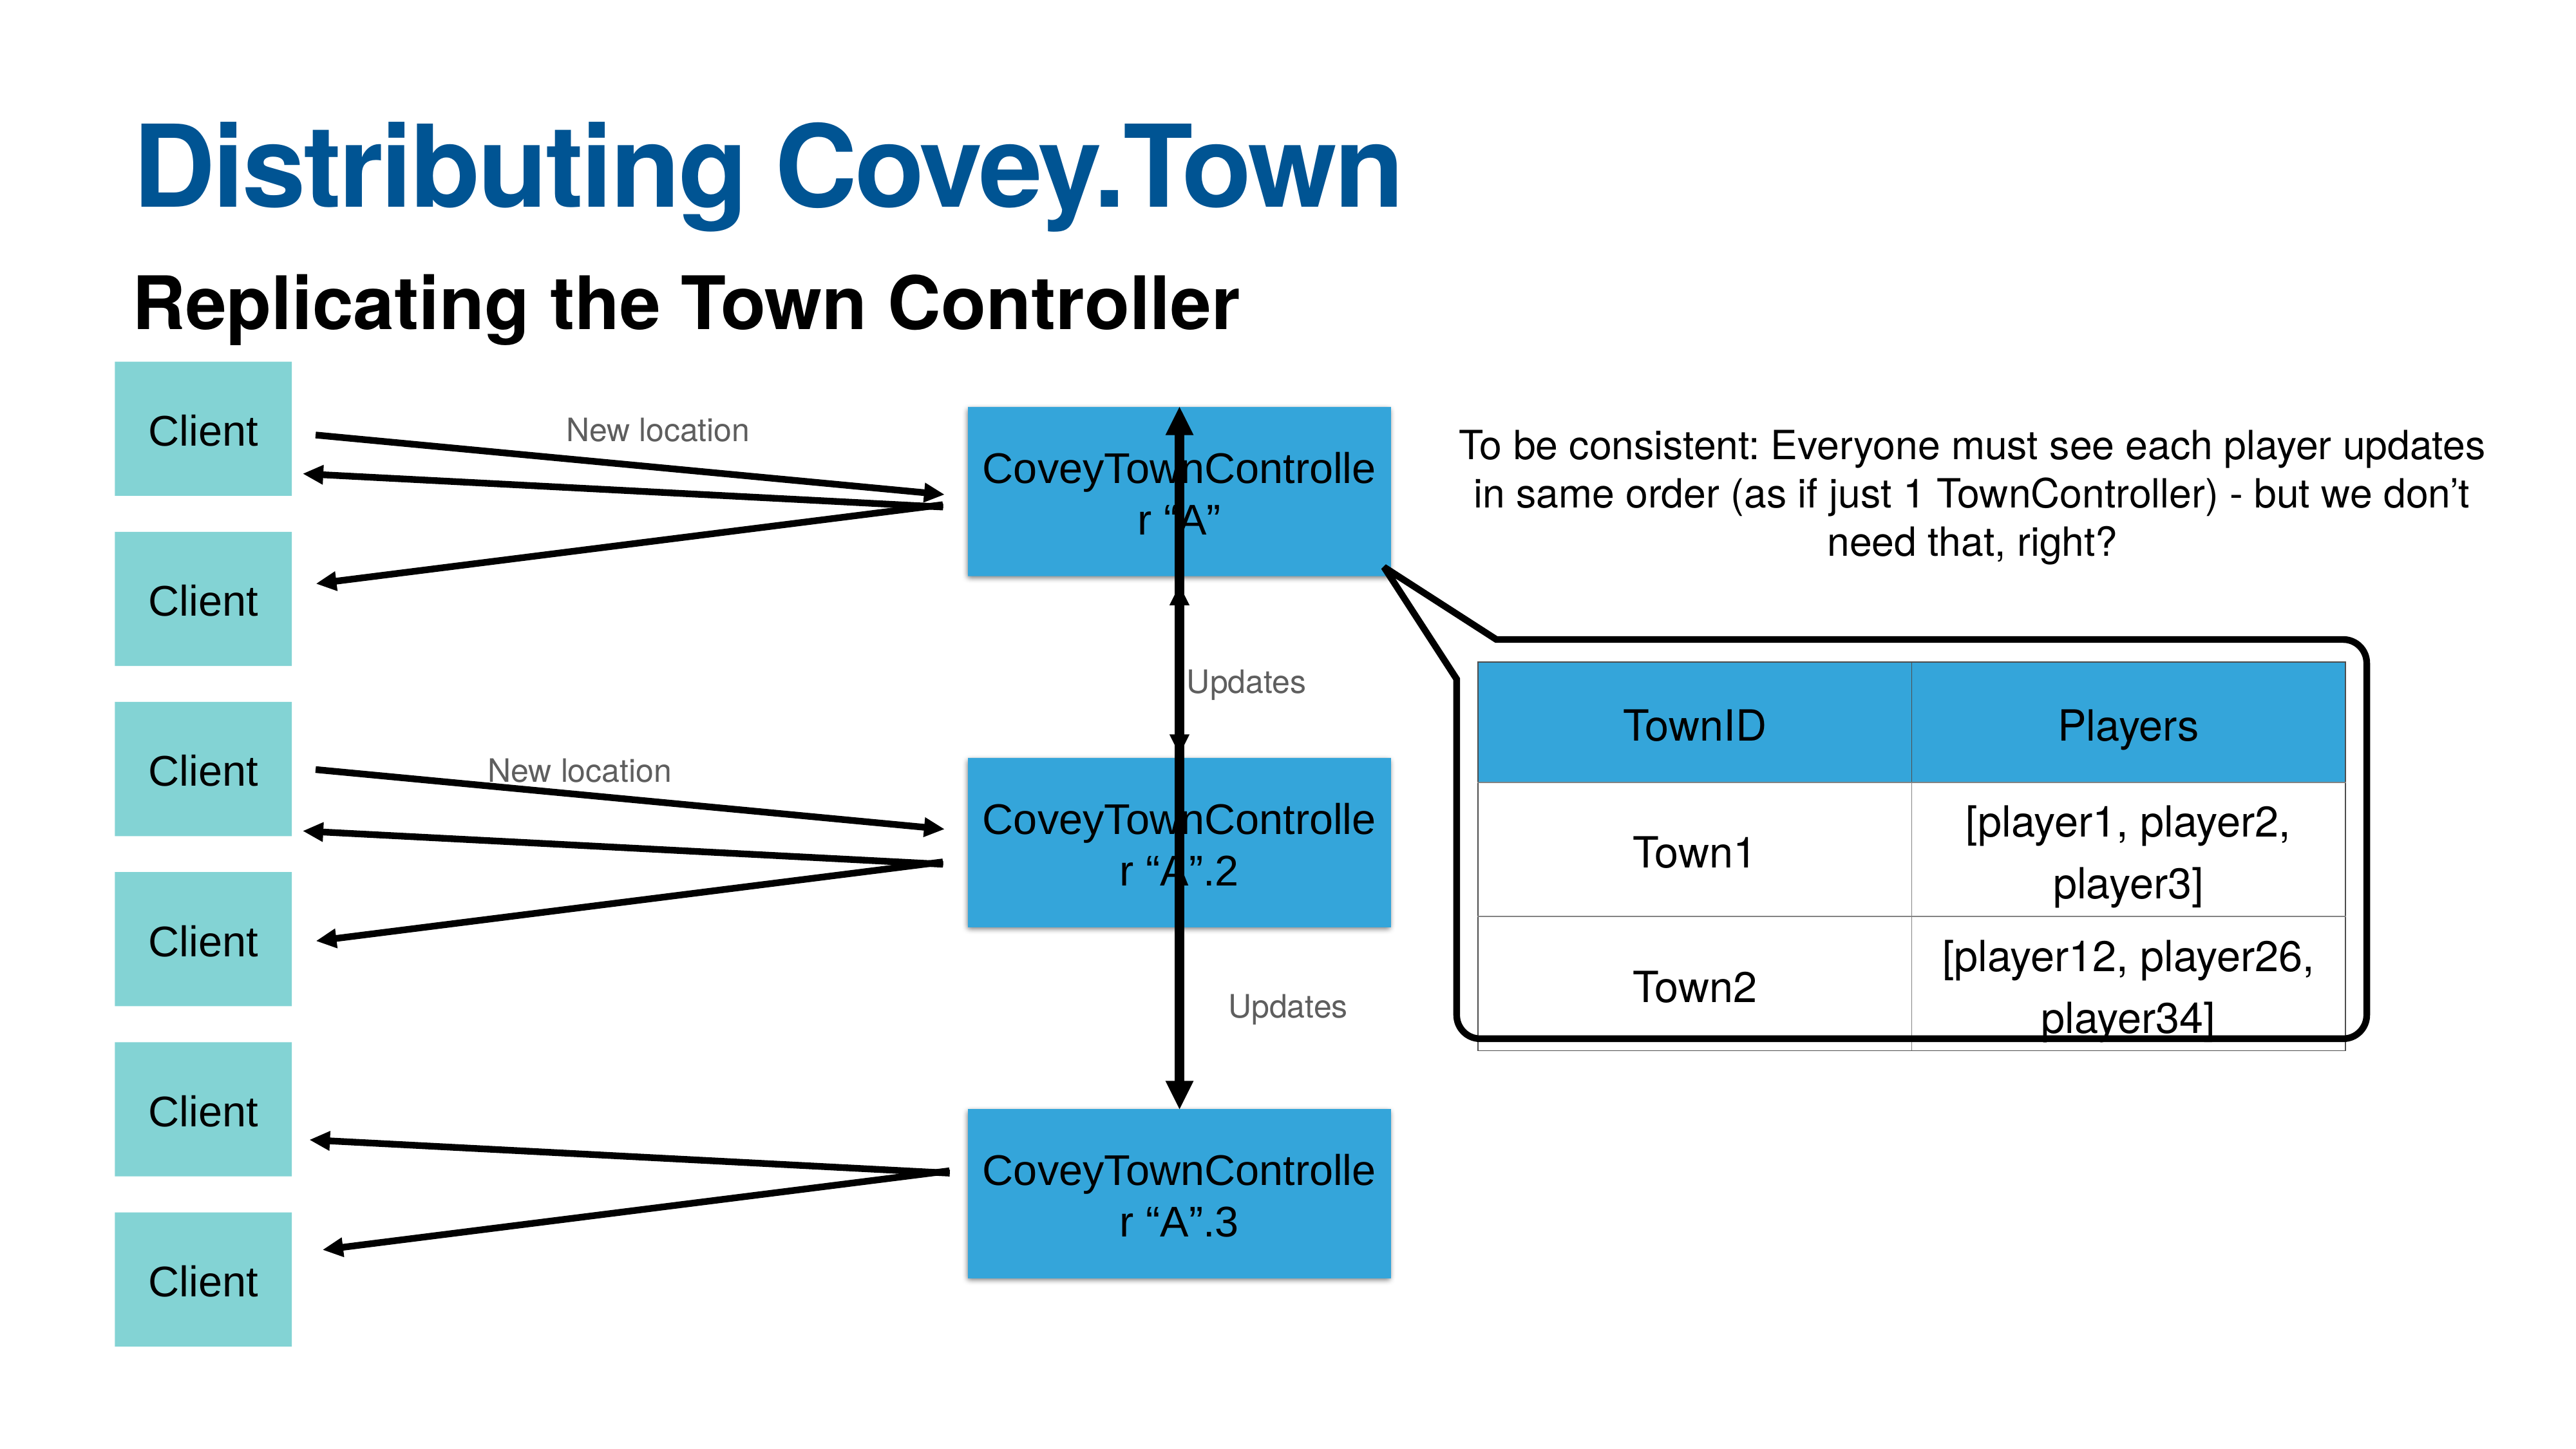

# Distributing Covey.Town
Replicating the Town Controller
Client
New location

CoveyTownController “A”
To be consistent: Everyone must see each player updates in same order (as if just 1 TownController) - but we don’t need that, right?

Client

Updates
| TownID | Players |
| --- | --- |
| Town1 | [player1, player2, player3] |
| Town2 | [player12, player26, player34] |
Client
New location

CoveyTownController “A”.2
Client
Updates
Client
CoveyTownController “A”.3
Client